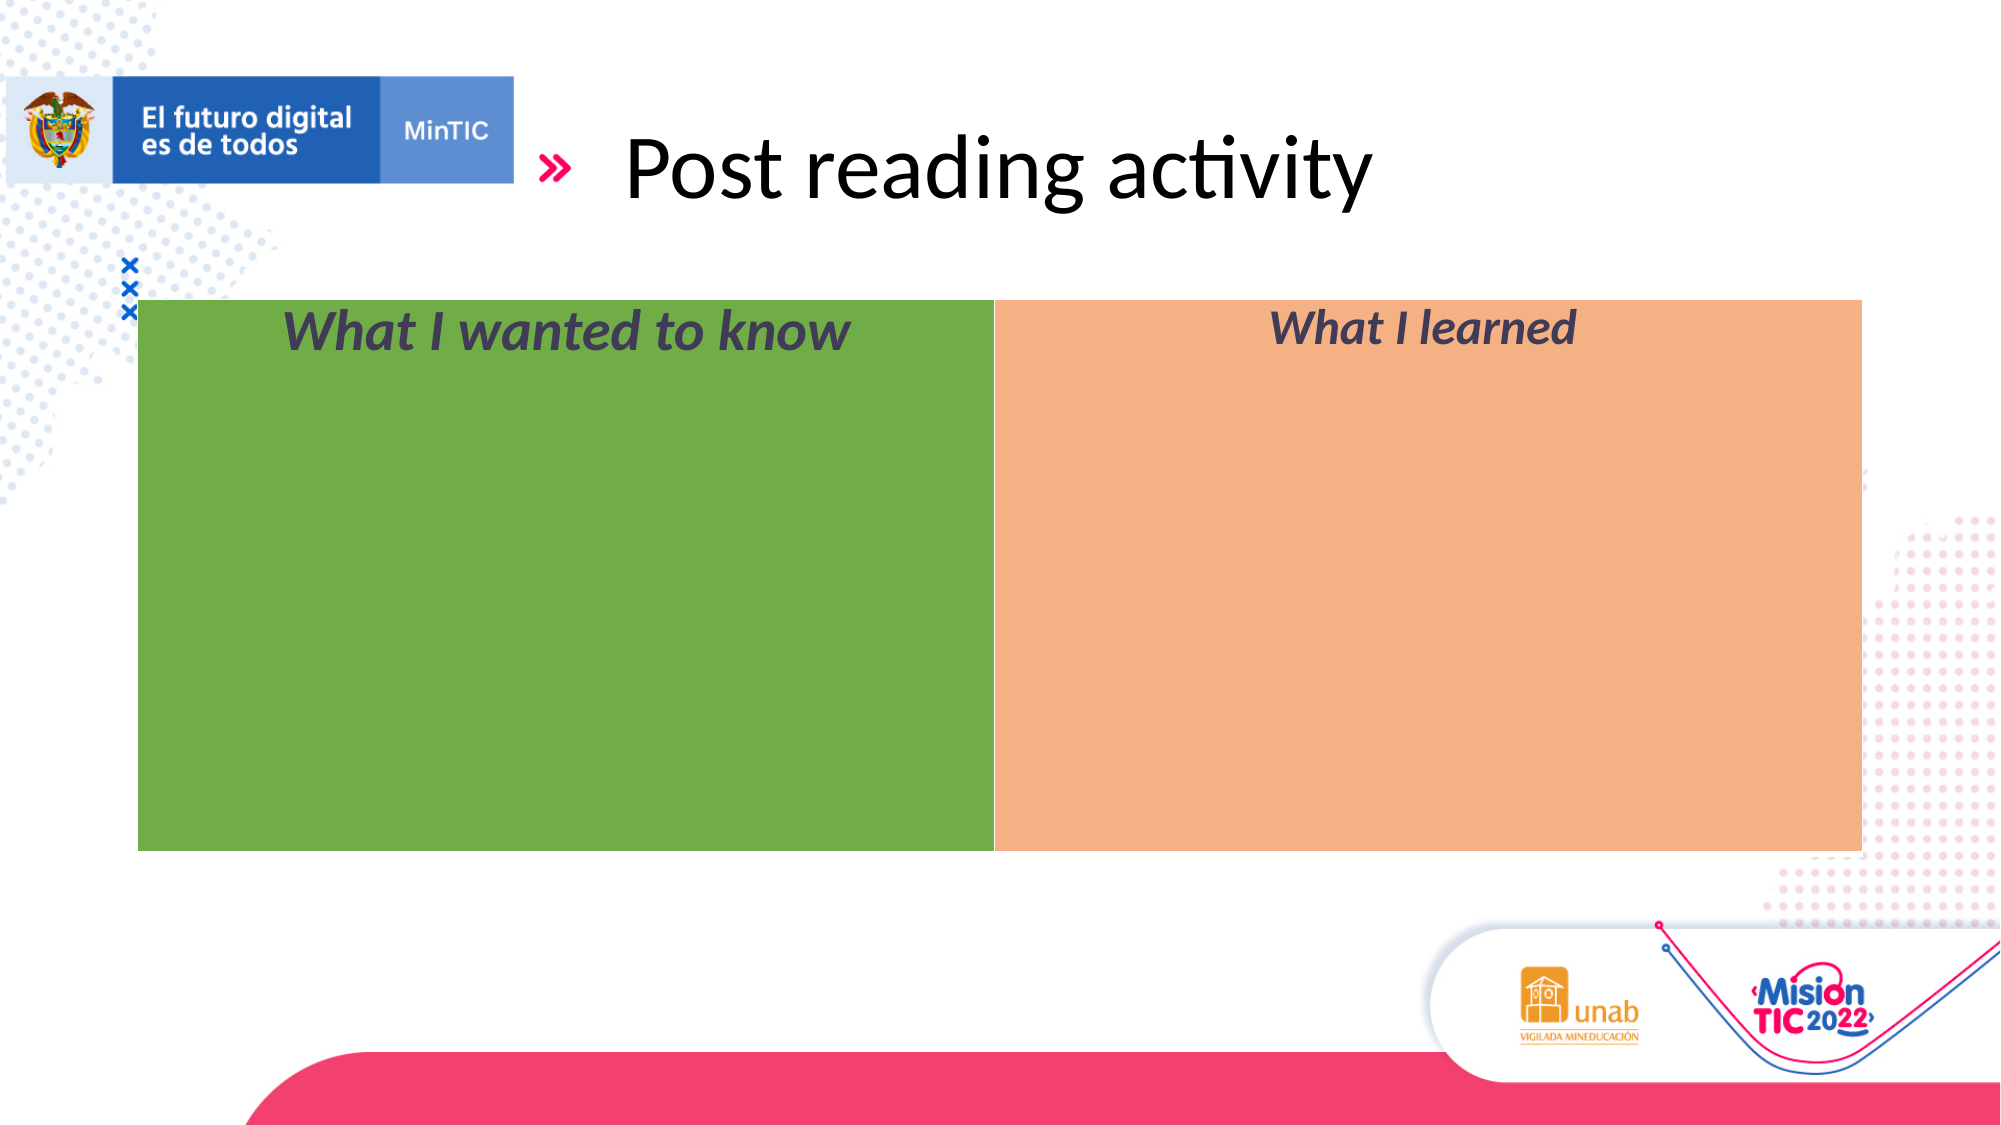

# Post reading activity
| What I wanted to know | What I learned |
| --- | --- |